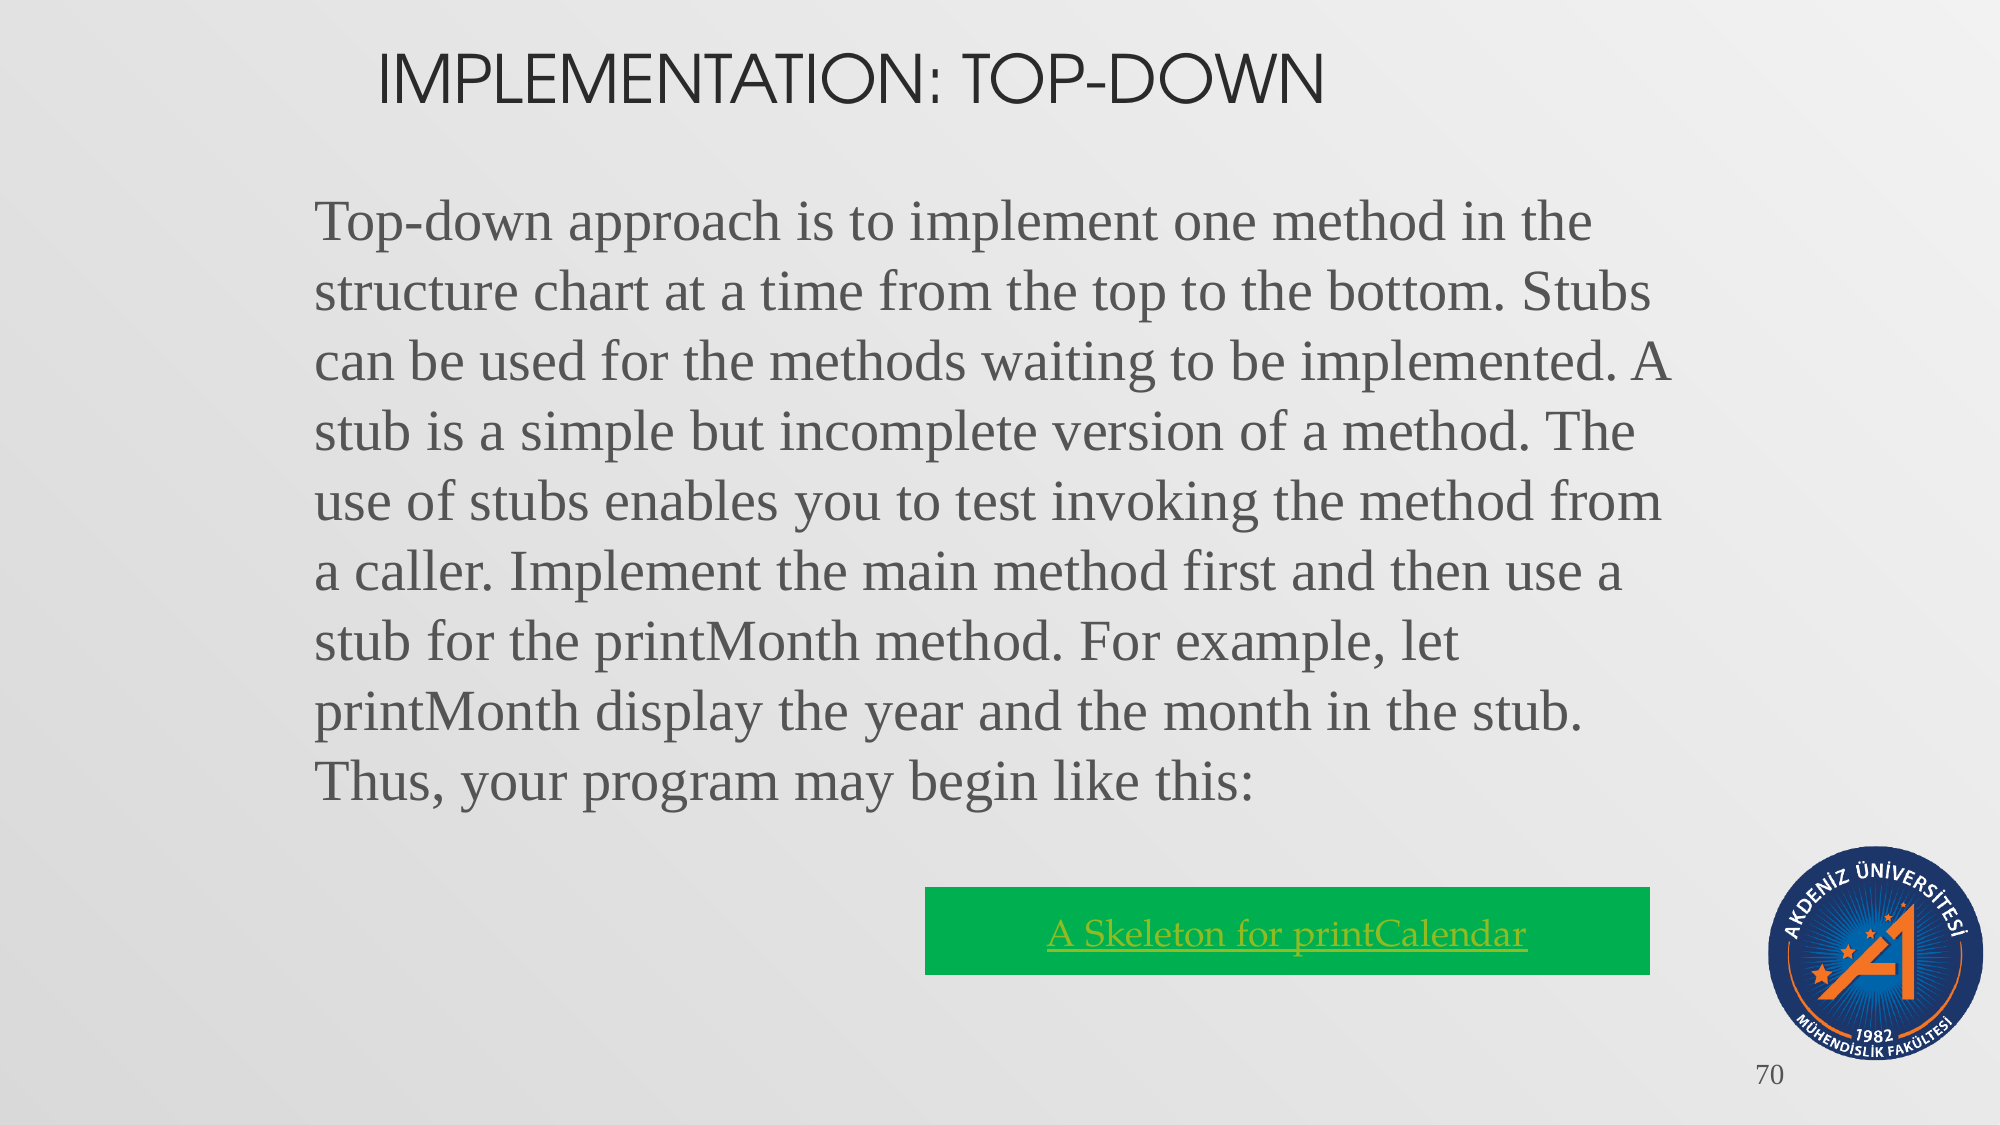

# Implementation: Top-Down
Top-down approach is to implement one method in the structure chart at a time from the top to the bottom. Stubs can be used for the methods waiting to be implemented. A stub is a simple but incomplete version of a method. The use of stubs enables you to test invoking the method from a caller. Implement the main method first and then use a stub for the printMonth method. For example, let printMonth display the year and the month in the stub. Thus, your program may begin like this:

A Skeleton for printCalendar
70